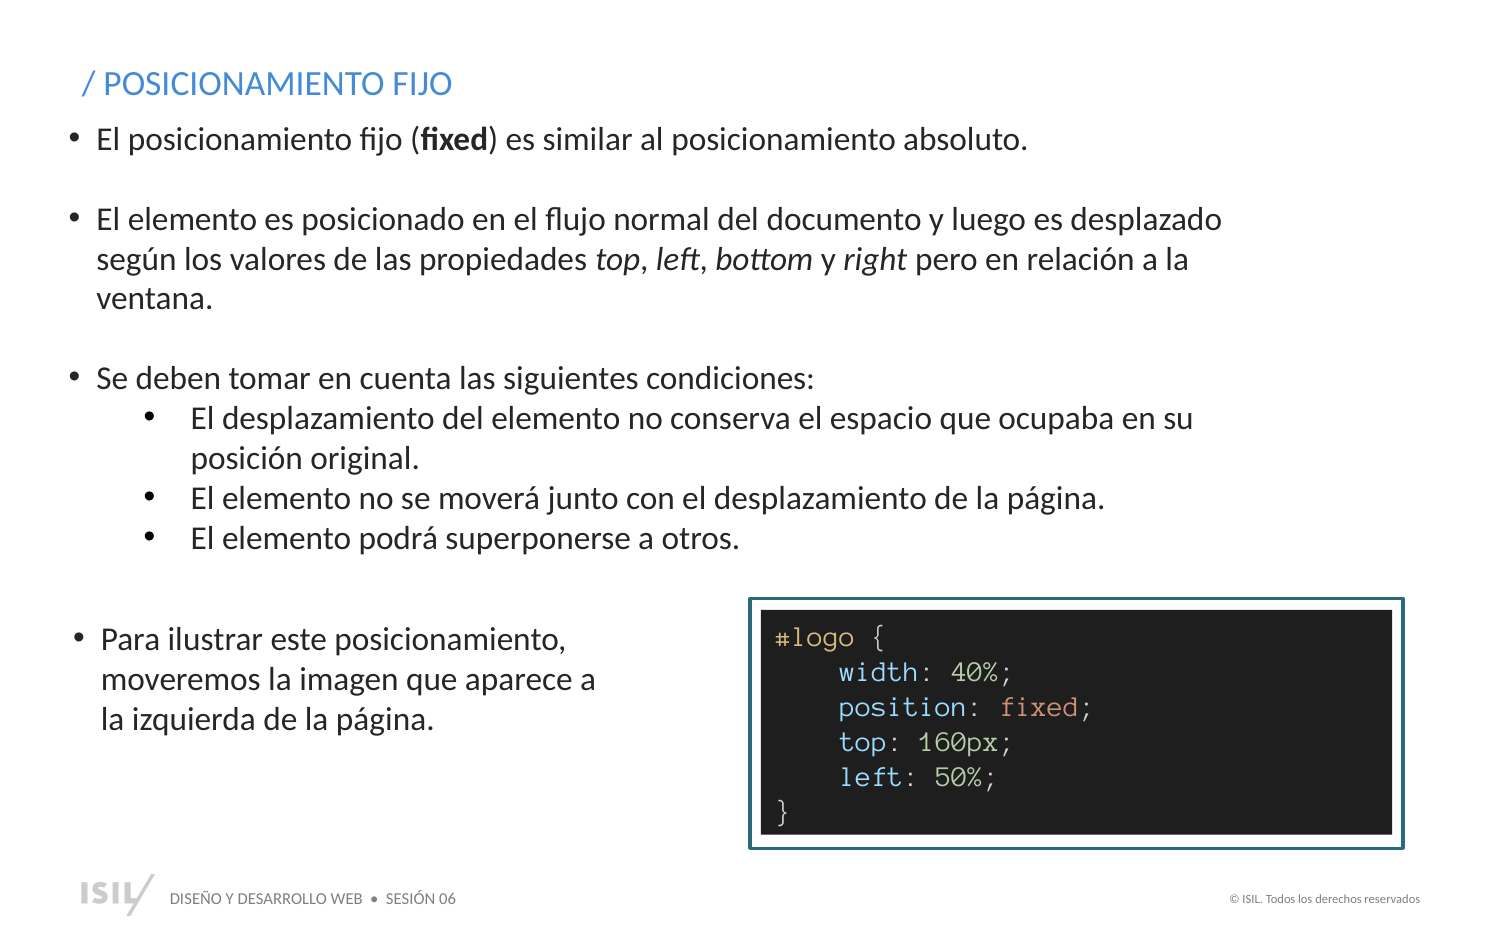

/ POSICIONAMIENTO FIJO
El posicionamiento fijo (fixed) es similar al posicionamiento absoluto.

El elemento es posicionado en el flujo normal del documento y luego es desplazado según los valores de las propiedades top, left, bottom y right pero en relación a la ventana.

Se deben tomar en cuenta las siguientes condiciones:
El desplazamiento del elemento no conserva el espacio que ocupaba en su posición original.
El elemento no se moverá junto con el desplazamiento de la página.
El elemento podrá superponerse a otros.

Para ilustrar este posicionamiento, moveremos la imagen que aparece a la izquierda de la página.
#logo {
    width: 40%;
    position: fixed;
    top: 160px;
    left: 50%;
}